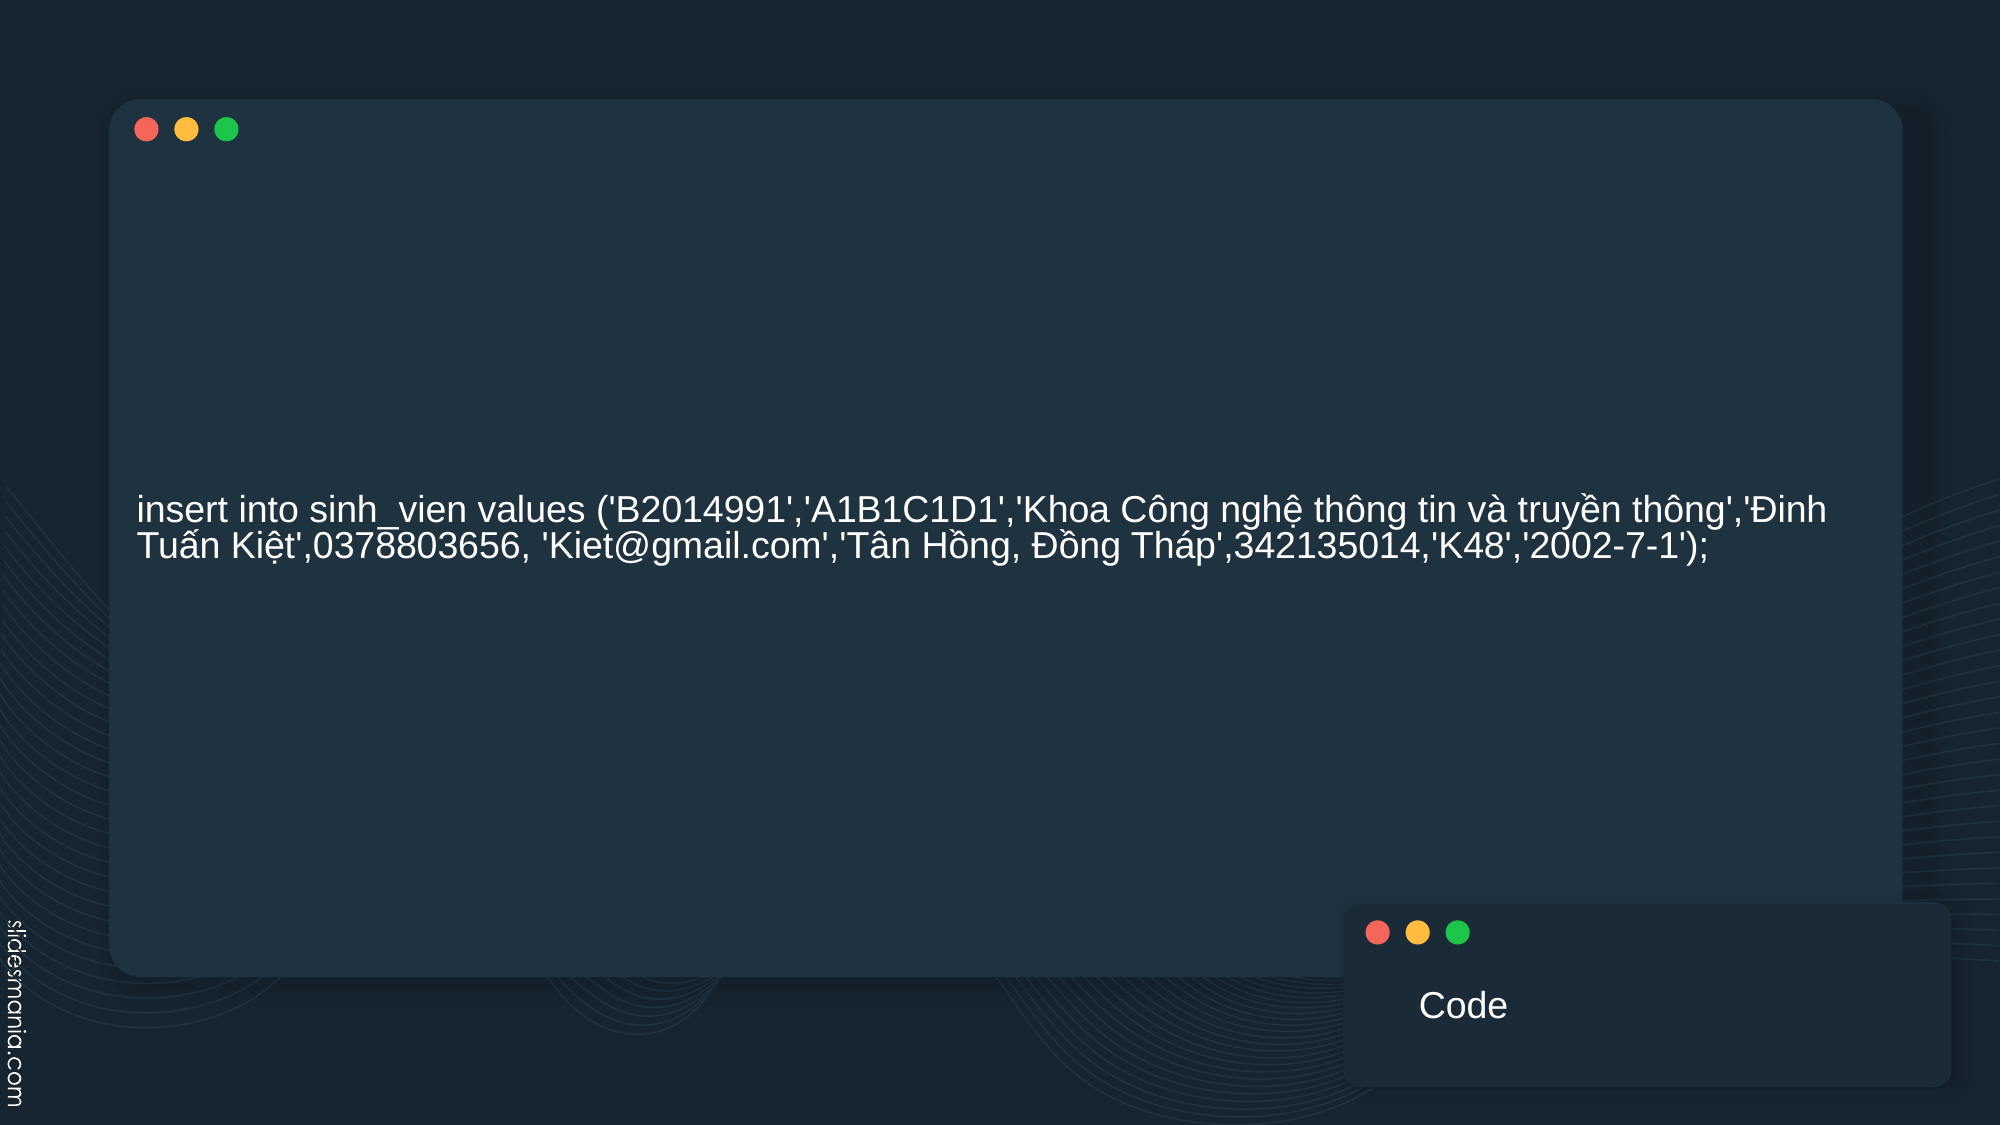

# insert into sinh_vien values ('B2014991','A1B1C1D1','Khoa Công nghệ thông tin và truyền thông','Đinh Tuấn Kiệt',0378803656, 'Kiet@gmail.com','Tân Hồng, Đồng Tháp',342135014,'K48','2002-7-1');
Code